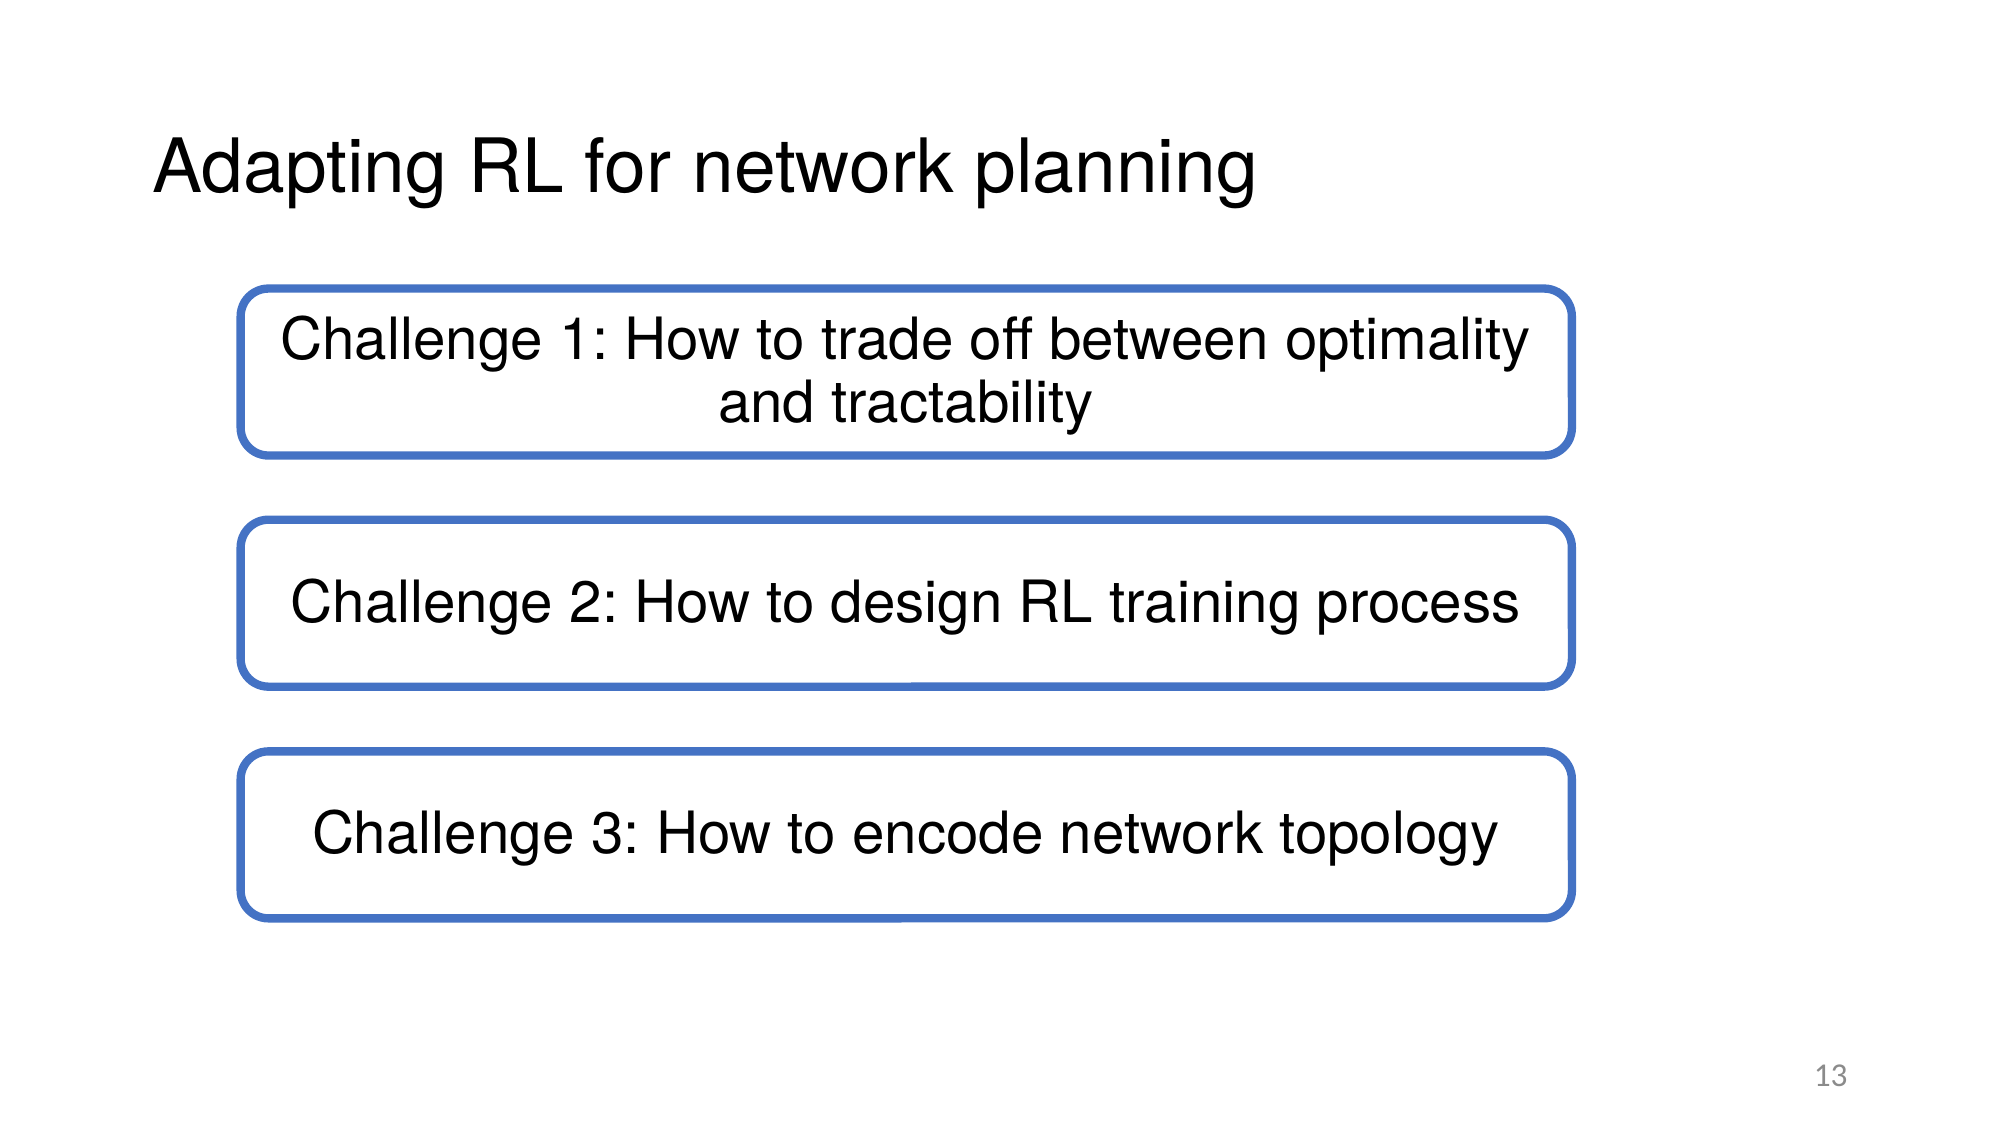

# Adapting RL for network planning
Challenge 1: How to trade off between optimality and tractability
Challenge 2: How to design RL training process
Challenge 3: How to encode network topology
13